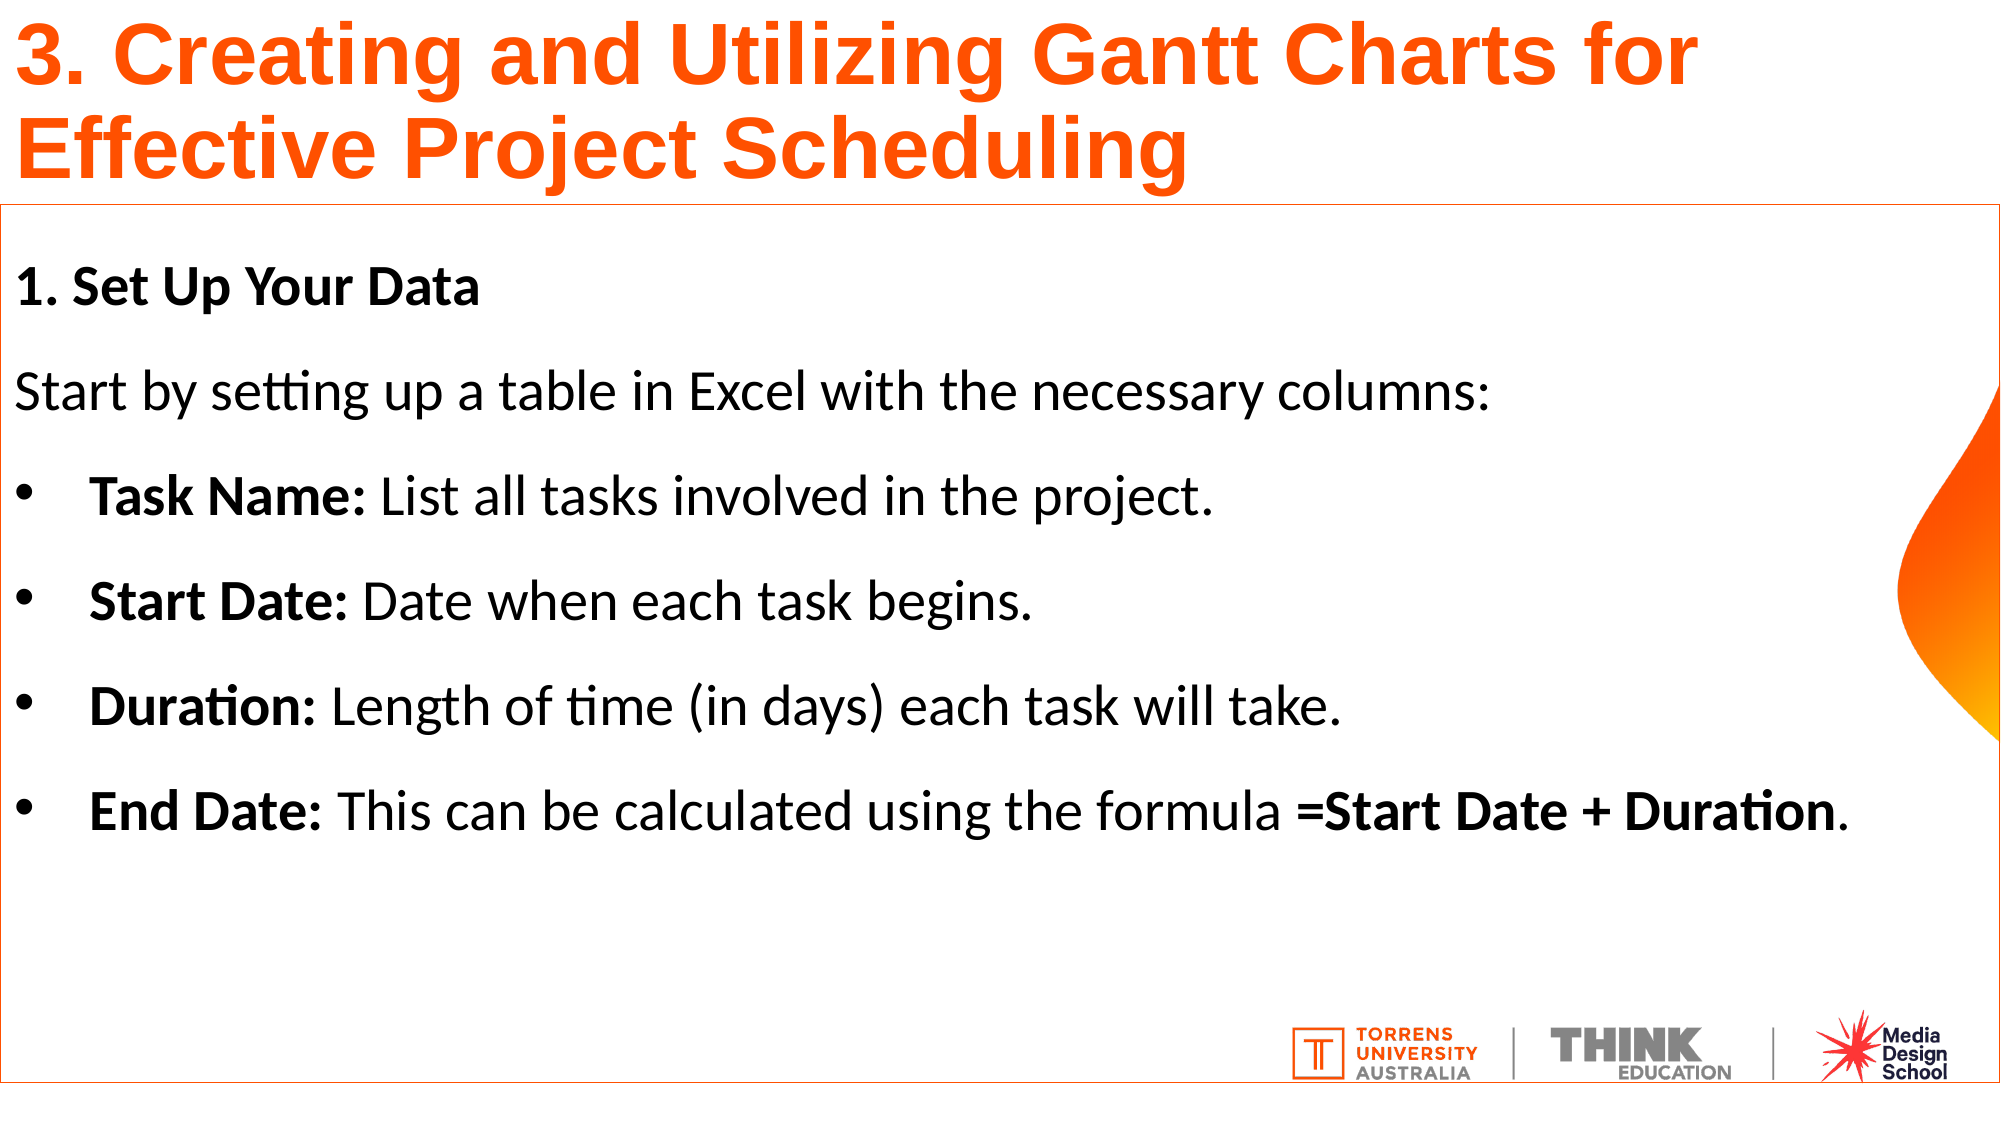

# 3. Creating and Utilizing Gantt Charts for Effective Project Scheduling
1. Set Up Your Data
Start by setting up a table in Excel with the necessary columns:
Task Name: List all tasks involved in the project.
Start Date: Date when each task begins.
Duration: Length of time (in days) each task will take.
End Date: This can be calculated using the formula =Start Date + Duration.